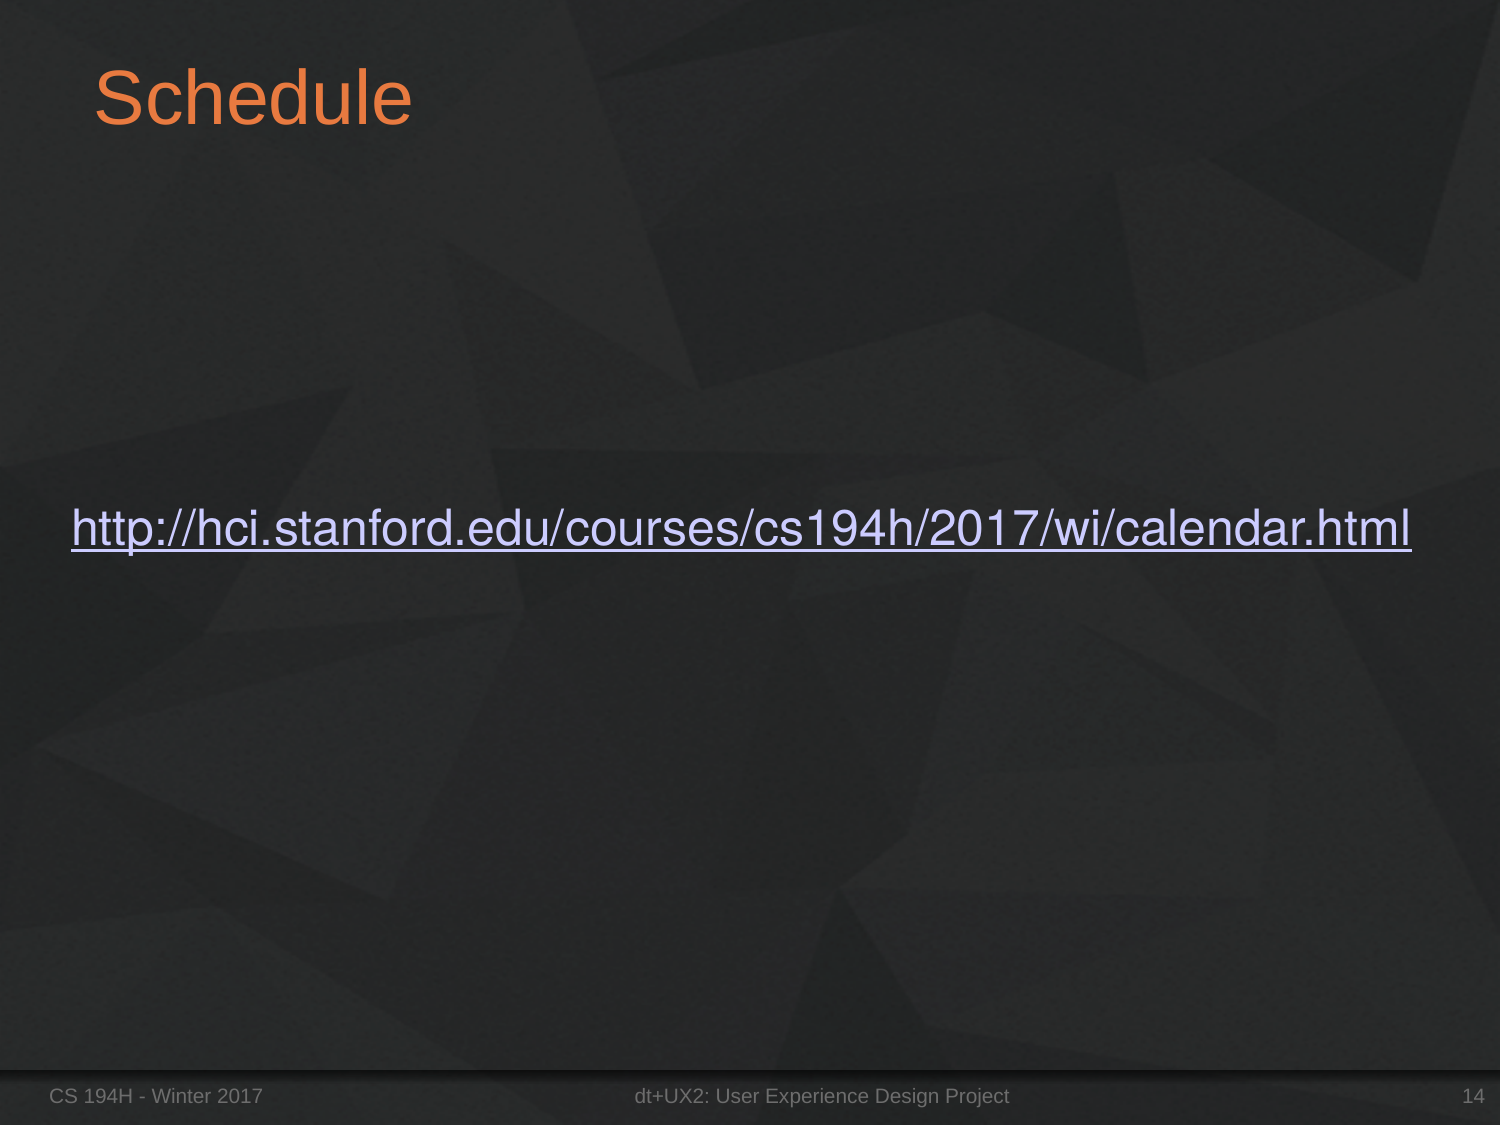

# Schedule
http://hci.stanford.edu/courses/cs194h/2017/wi/calendar.html

CS 194H - Winter 2017
dt+UX2: User Experience Design Project
14